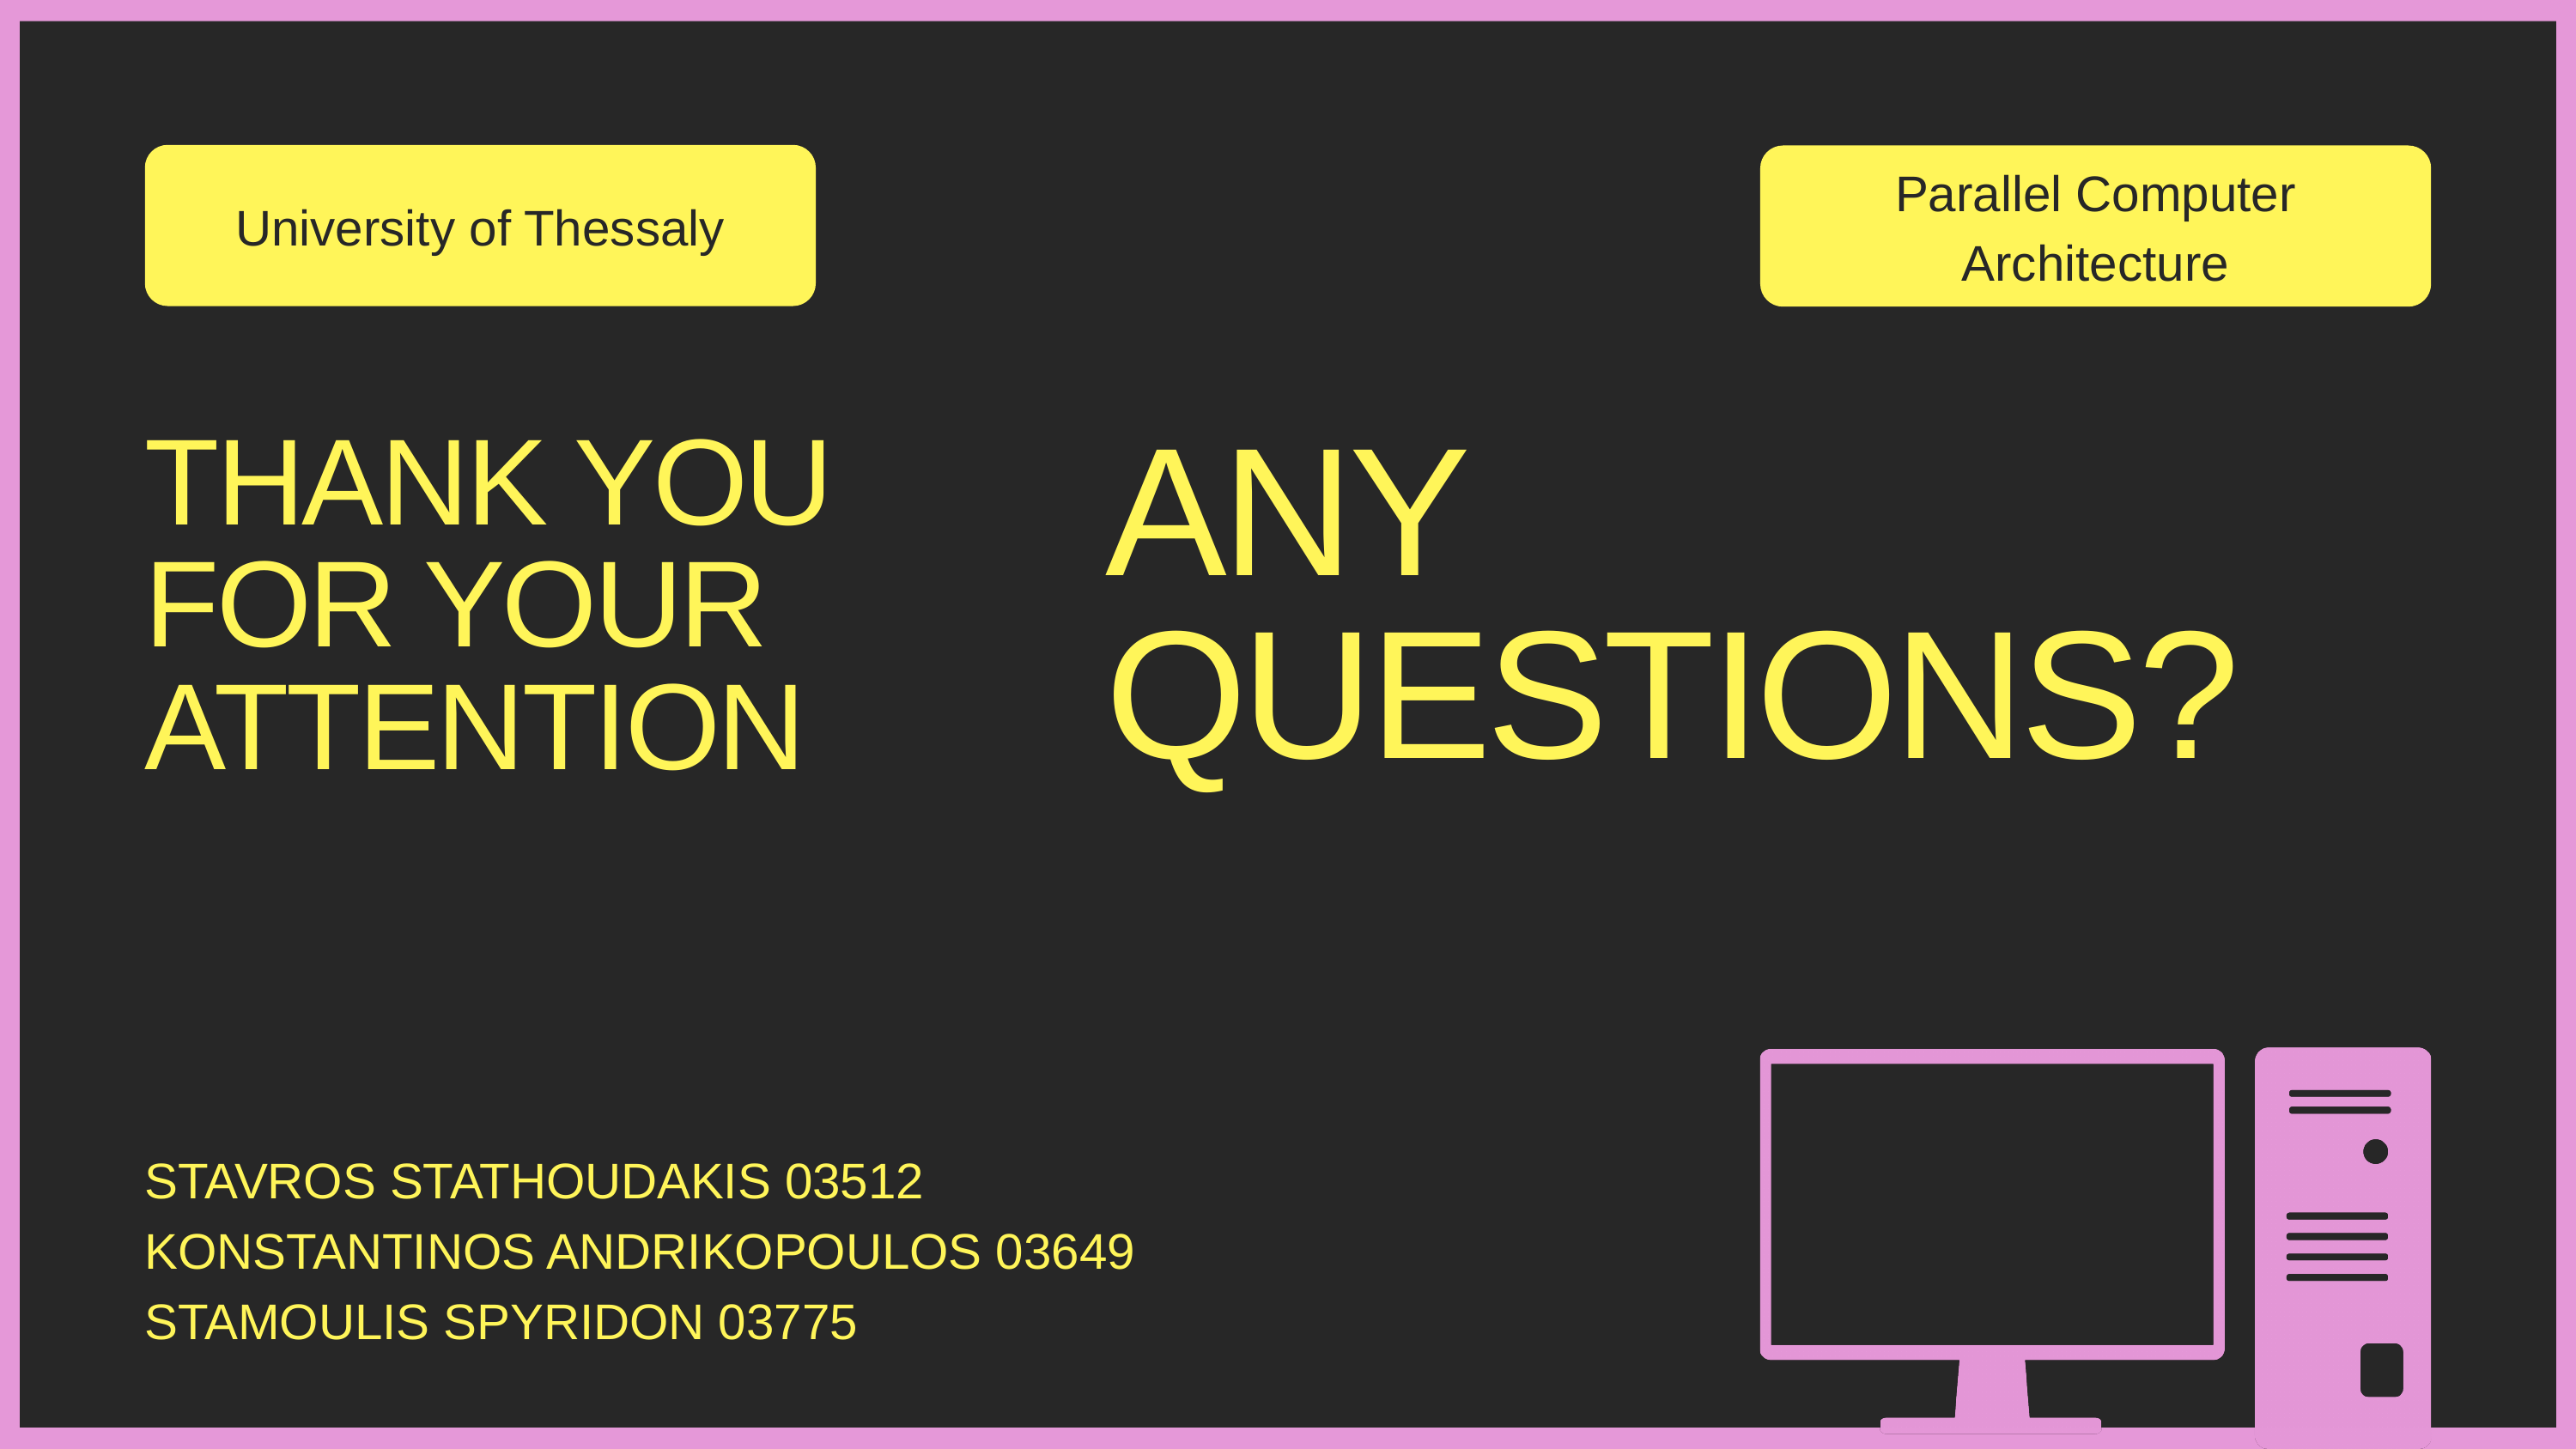

Parallel Computer Architecture
University of Thessaly
THANK YOU FOR YOUR ATTENTION
ANY
QUESTIONS?

STAVROS STATHOUDAKIS 03512
KONSTANTINOS ANDRIKOPOULOS 03649
STAMOULIS SPYRIDON 03775